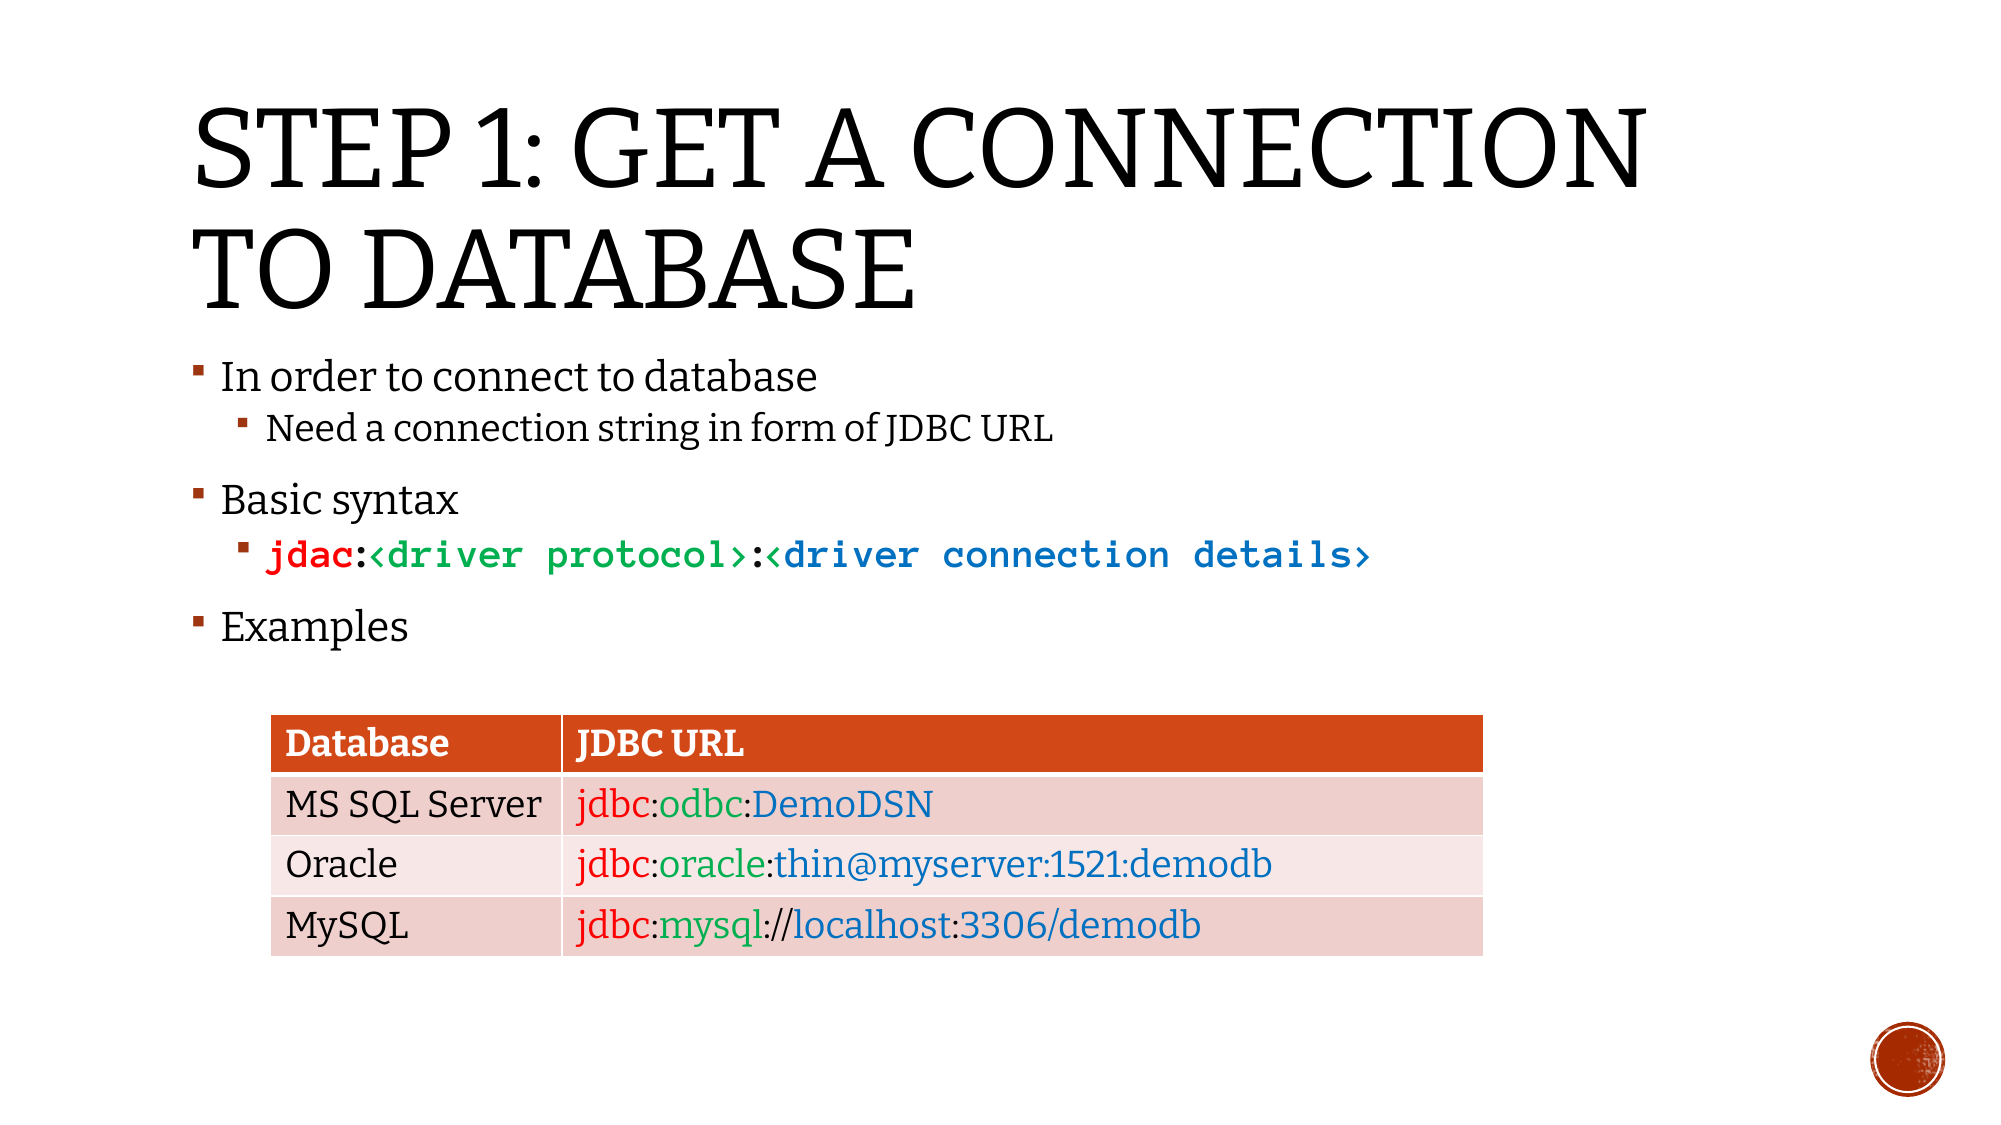

# Step 1: get a connection to database
In order to connect to database
Need a connection string in form of JDBC URL
Basic syntax
jdac:<driver protocol>:<driver connection details>
Examples

| Database | JDBC URL |
| --- | --- |
| MS SQL Server | jdbc:odbc:DemoDSN |
| Oracle | jdbc:oracle:thin@myserver:1521:demodb |
| MySQL | jdbc:mysql://localhost:3306/demodb |